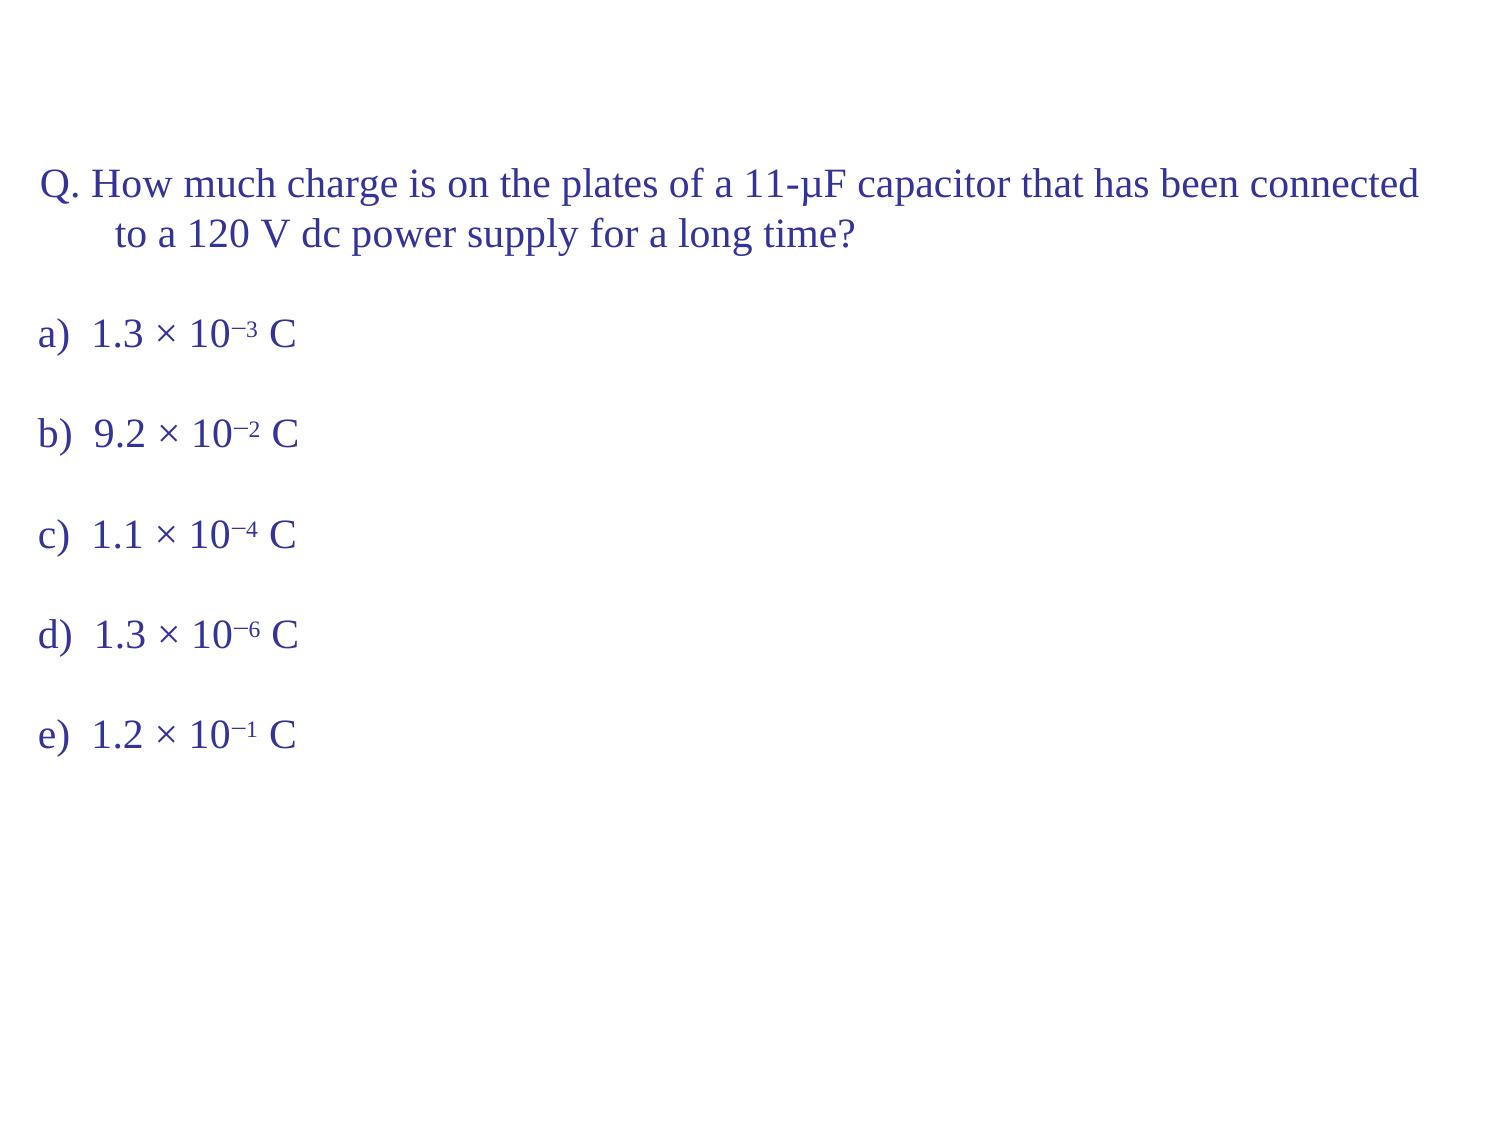

Q. How much charge is on the plates of a 11-µF capacitor that has been connected to a 120 V dc power supply for a long time?

a)  1.3 × 10 3 C

b)  9.2 × 10 2 C

c)  1.1 × 10 4 C

d)  1.3 × 10 6 C

e)  1.2 × 10 1 C